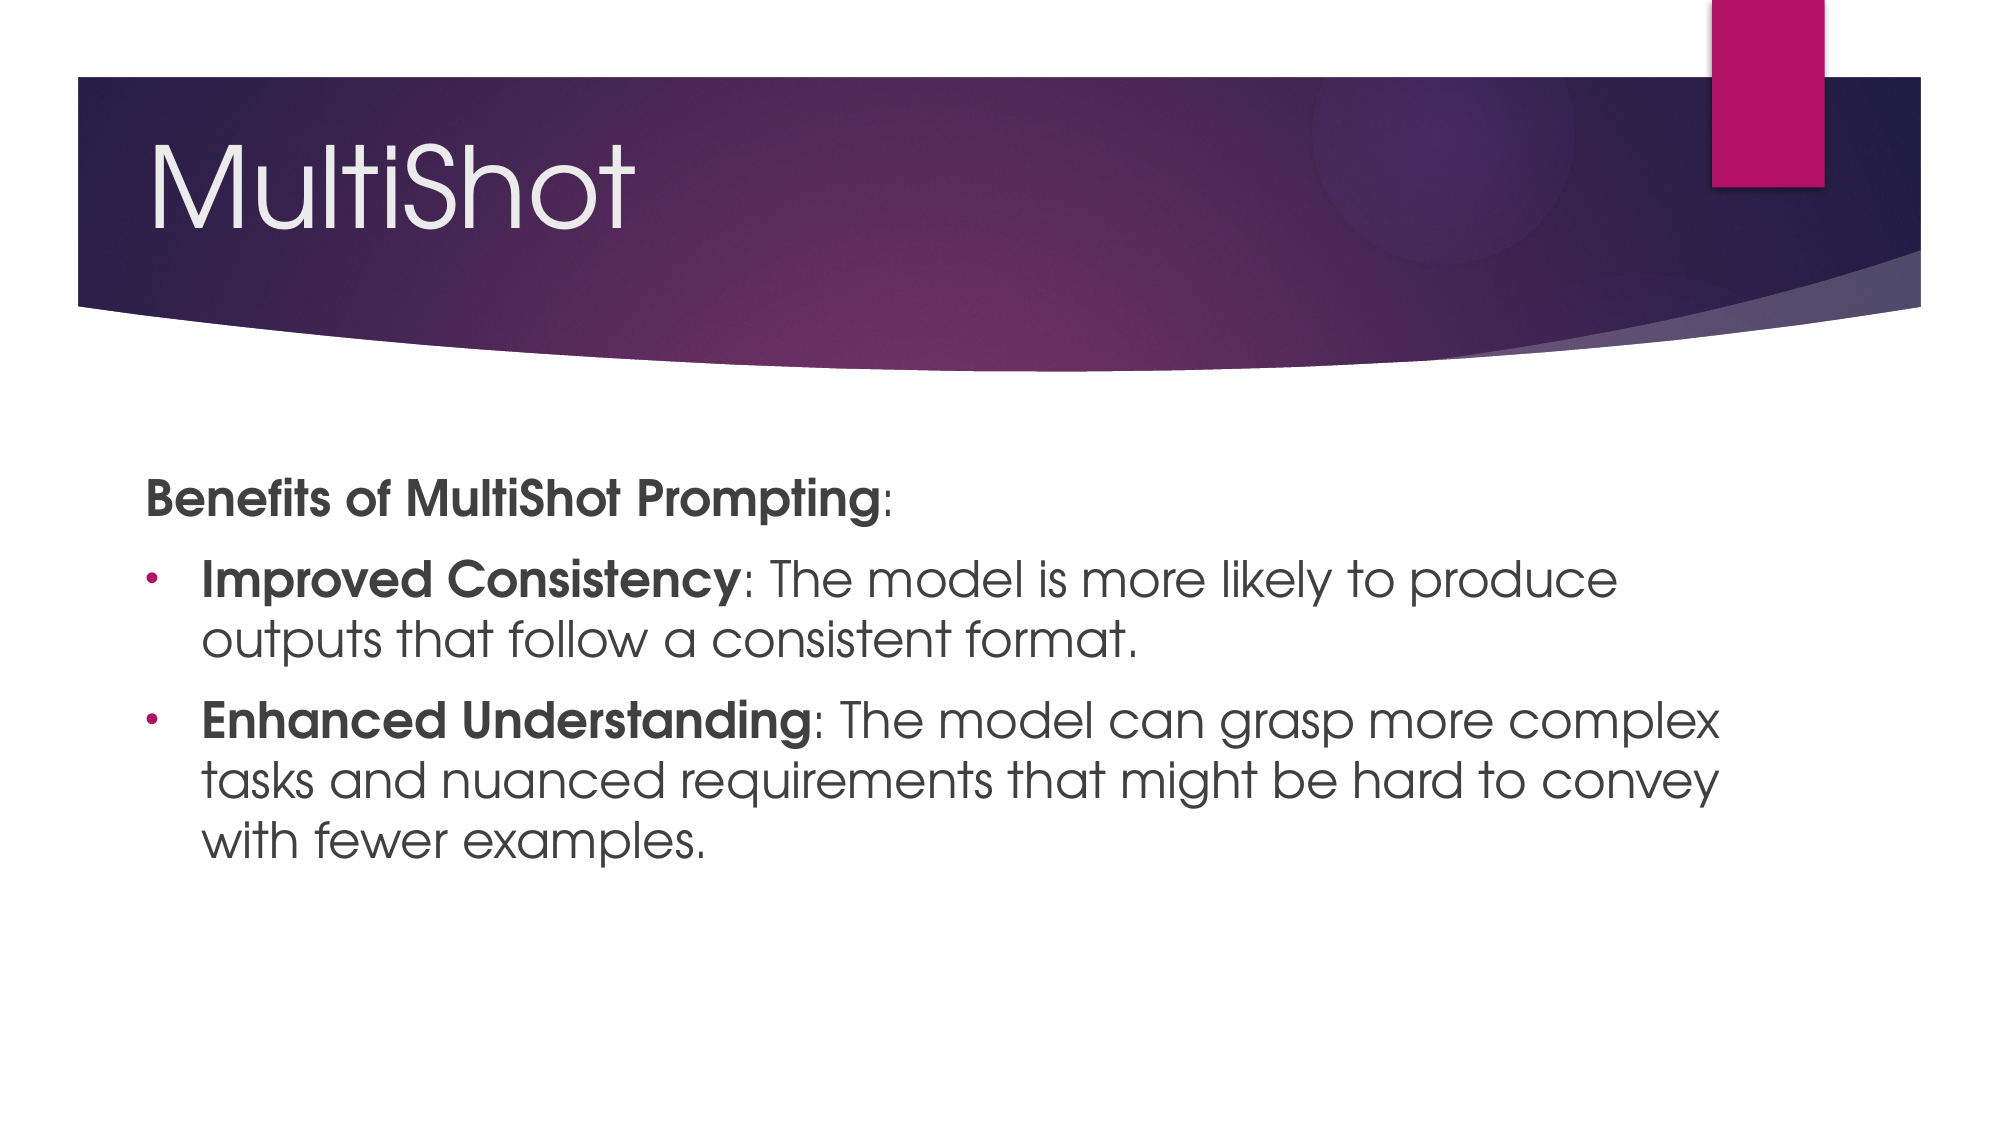

# MultiShot
Benefits of MultiShot Prompting:
Improved Consistency: The model is more likely to produce outputs that follow a consistent format.
Enhanced Understanding: The model can grasp more complex tasks and nuanced requirements that might be hard to convey with fewer examples.